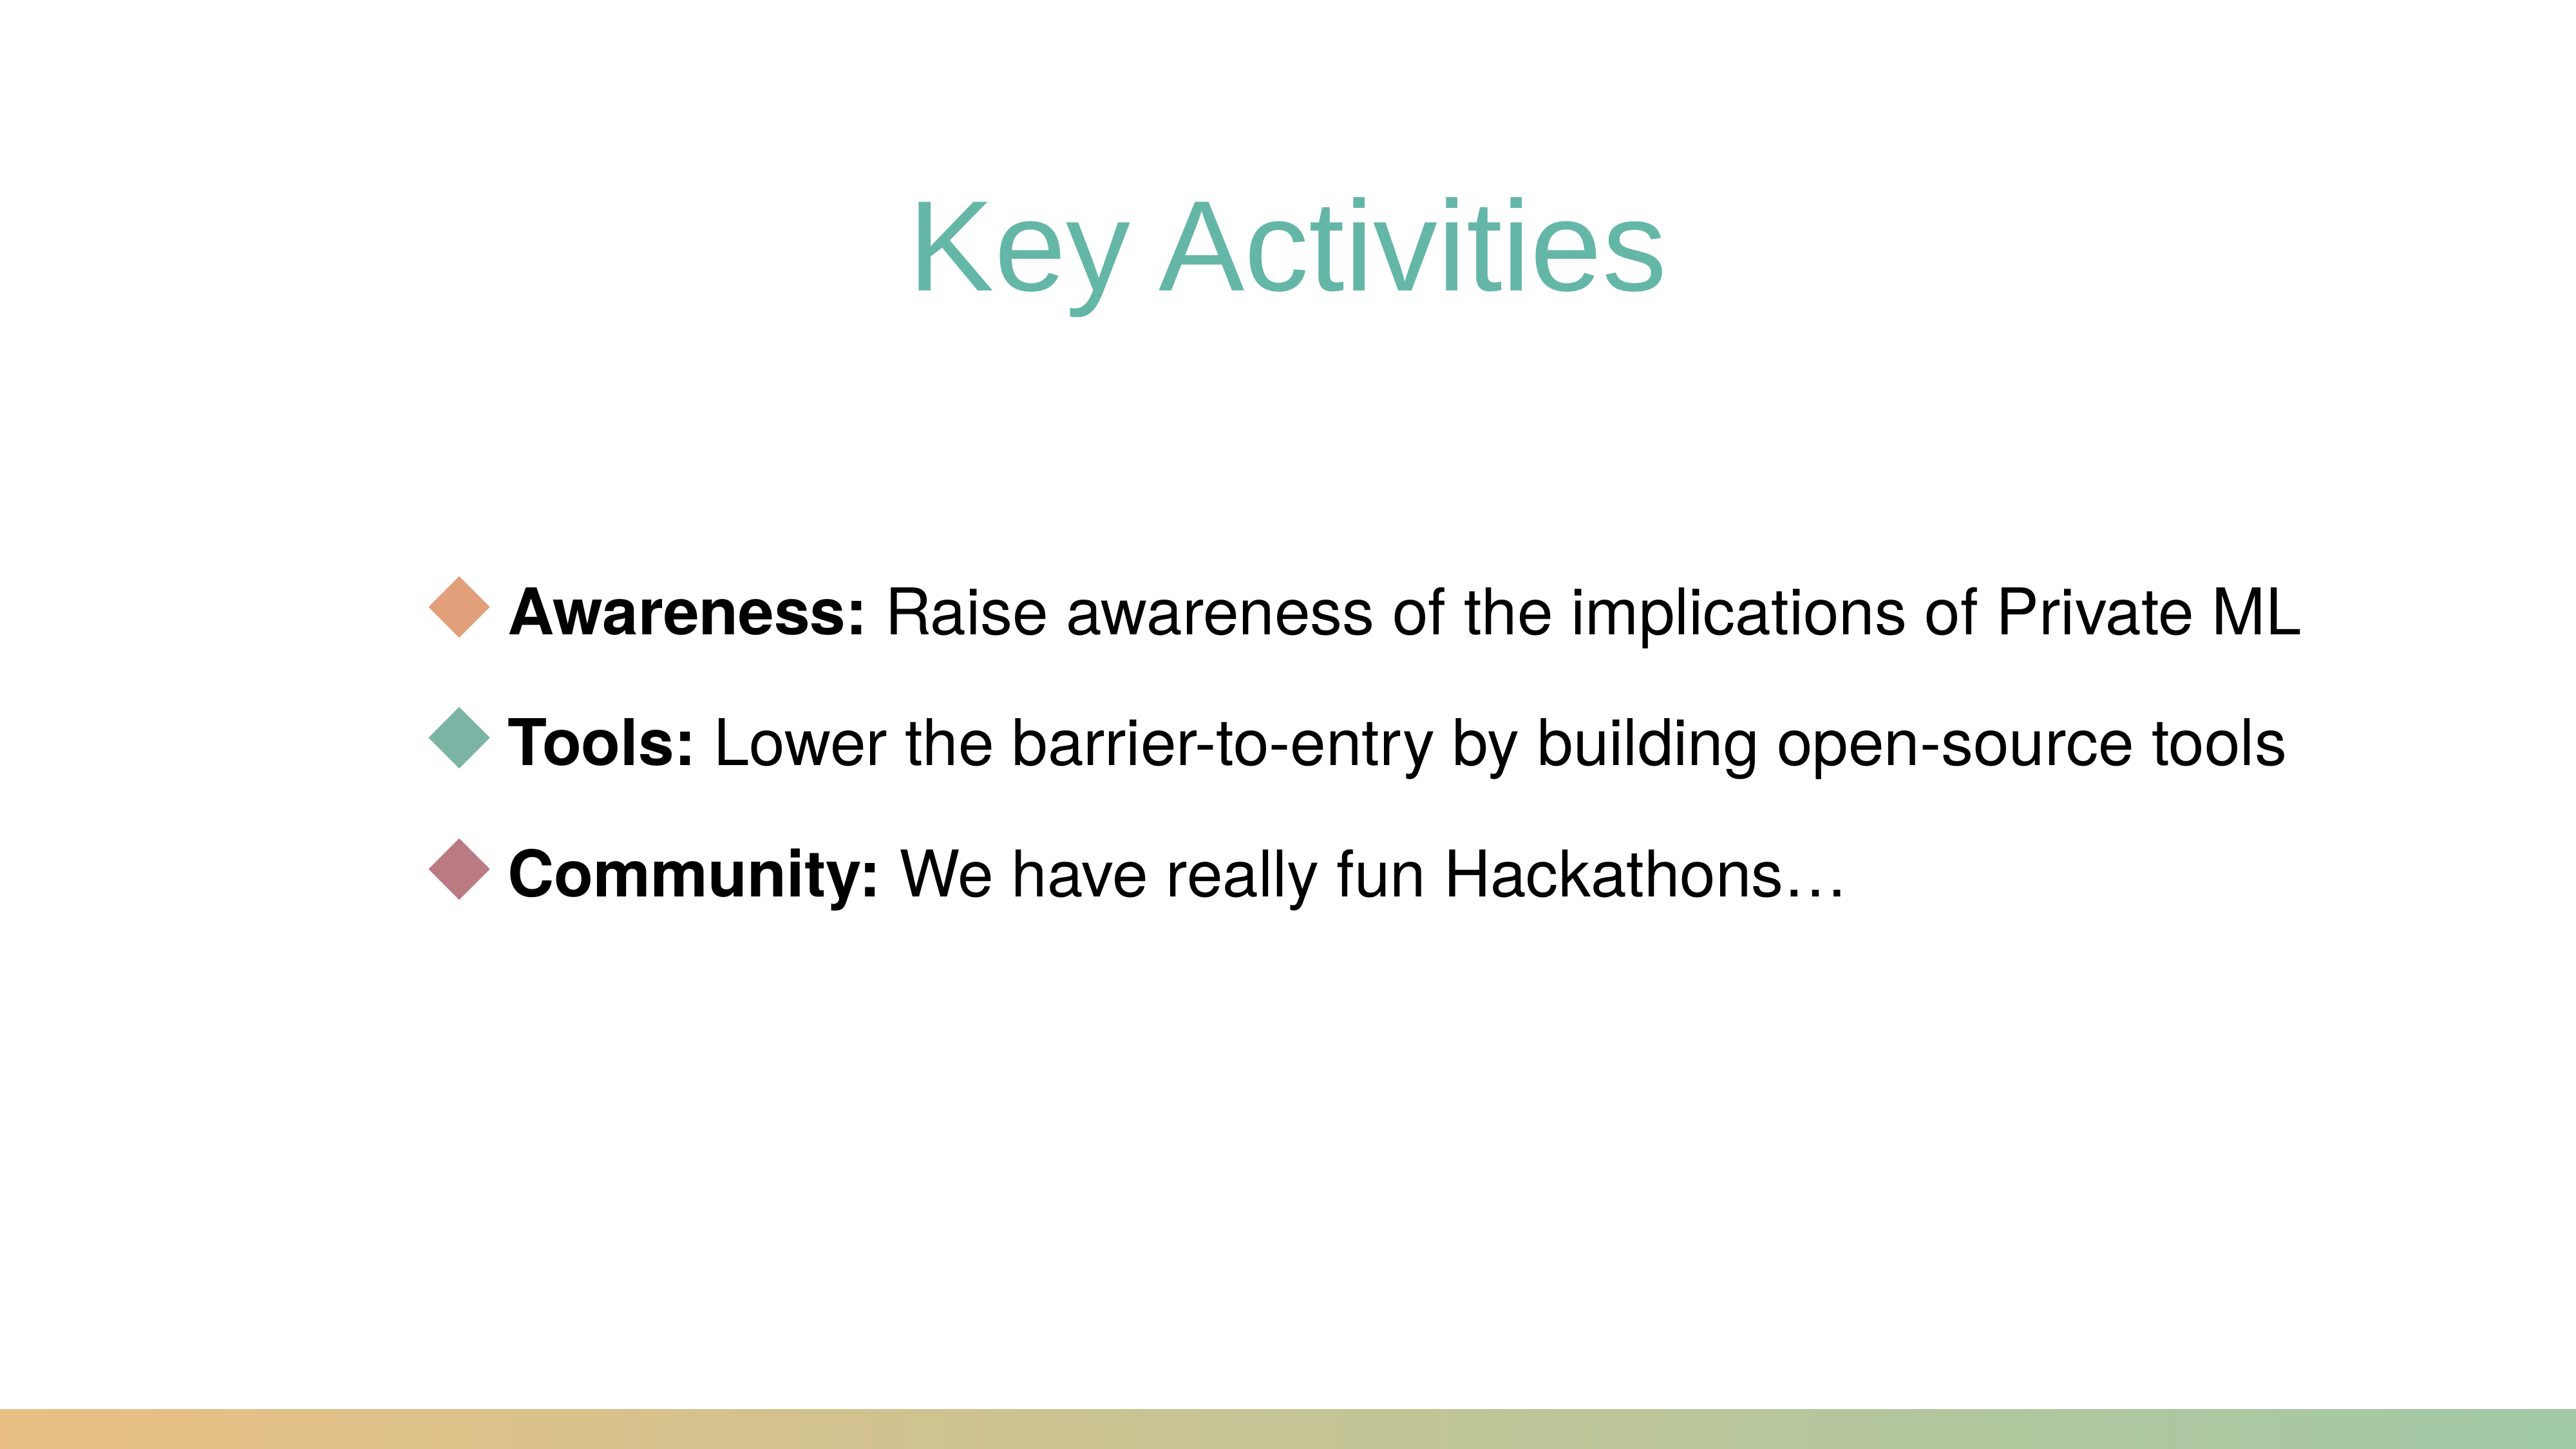

Key Activities
Awareness: Raise awareness of the implications of Private ML
Tools: Lower the barrier-to-entry by building open-source tools
Community: We have really fun Hackathons…